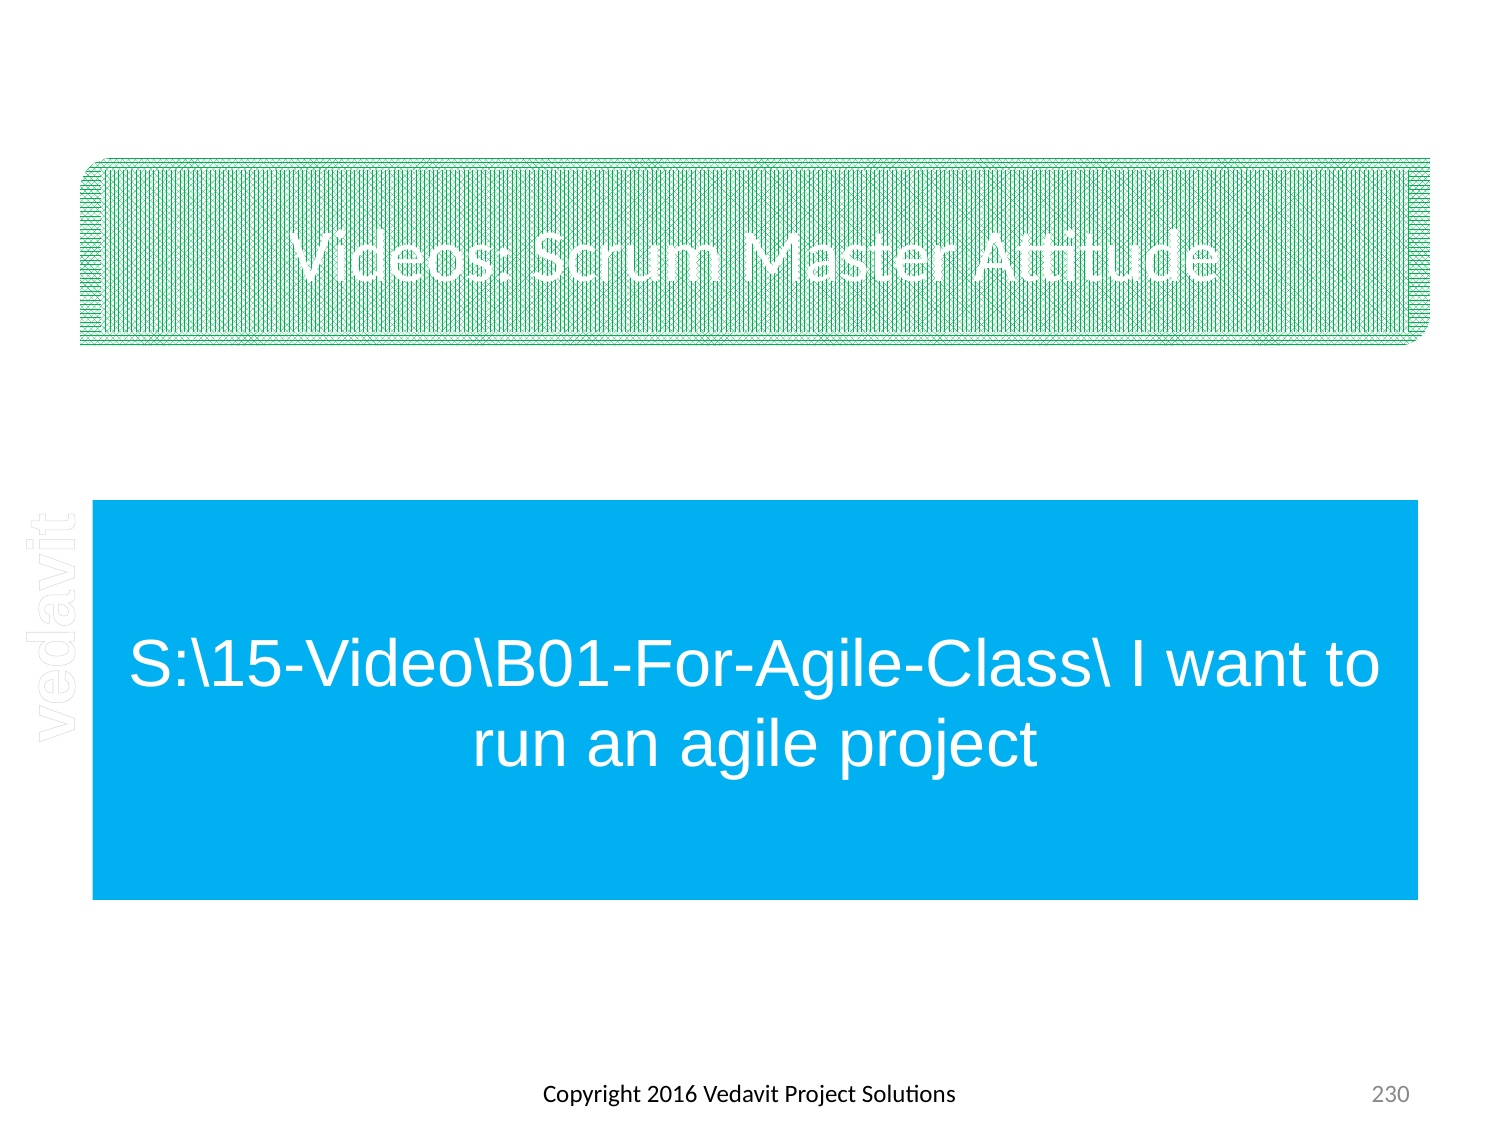

# Videos: Scrum Master Attitude
S:\15-Video\B01-For-Agile-Class\ I want to run an agile project
Copyright 2016 Vedavit Project Solutions
230